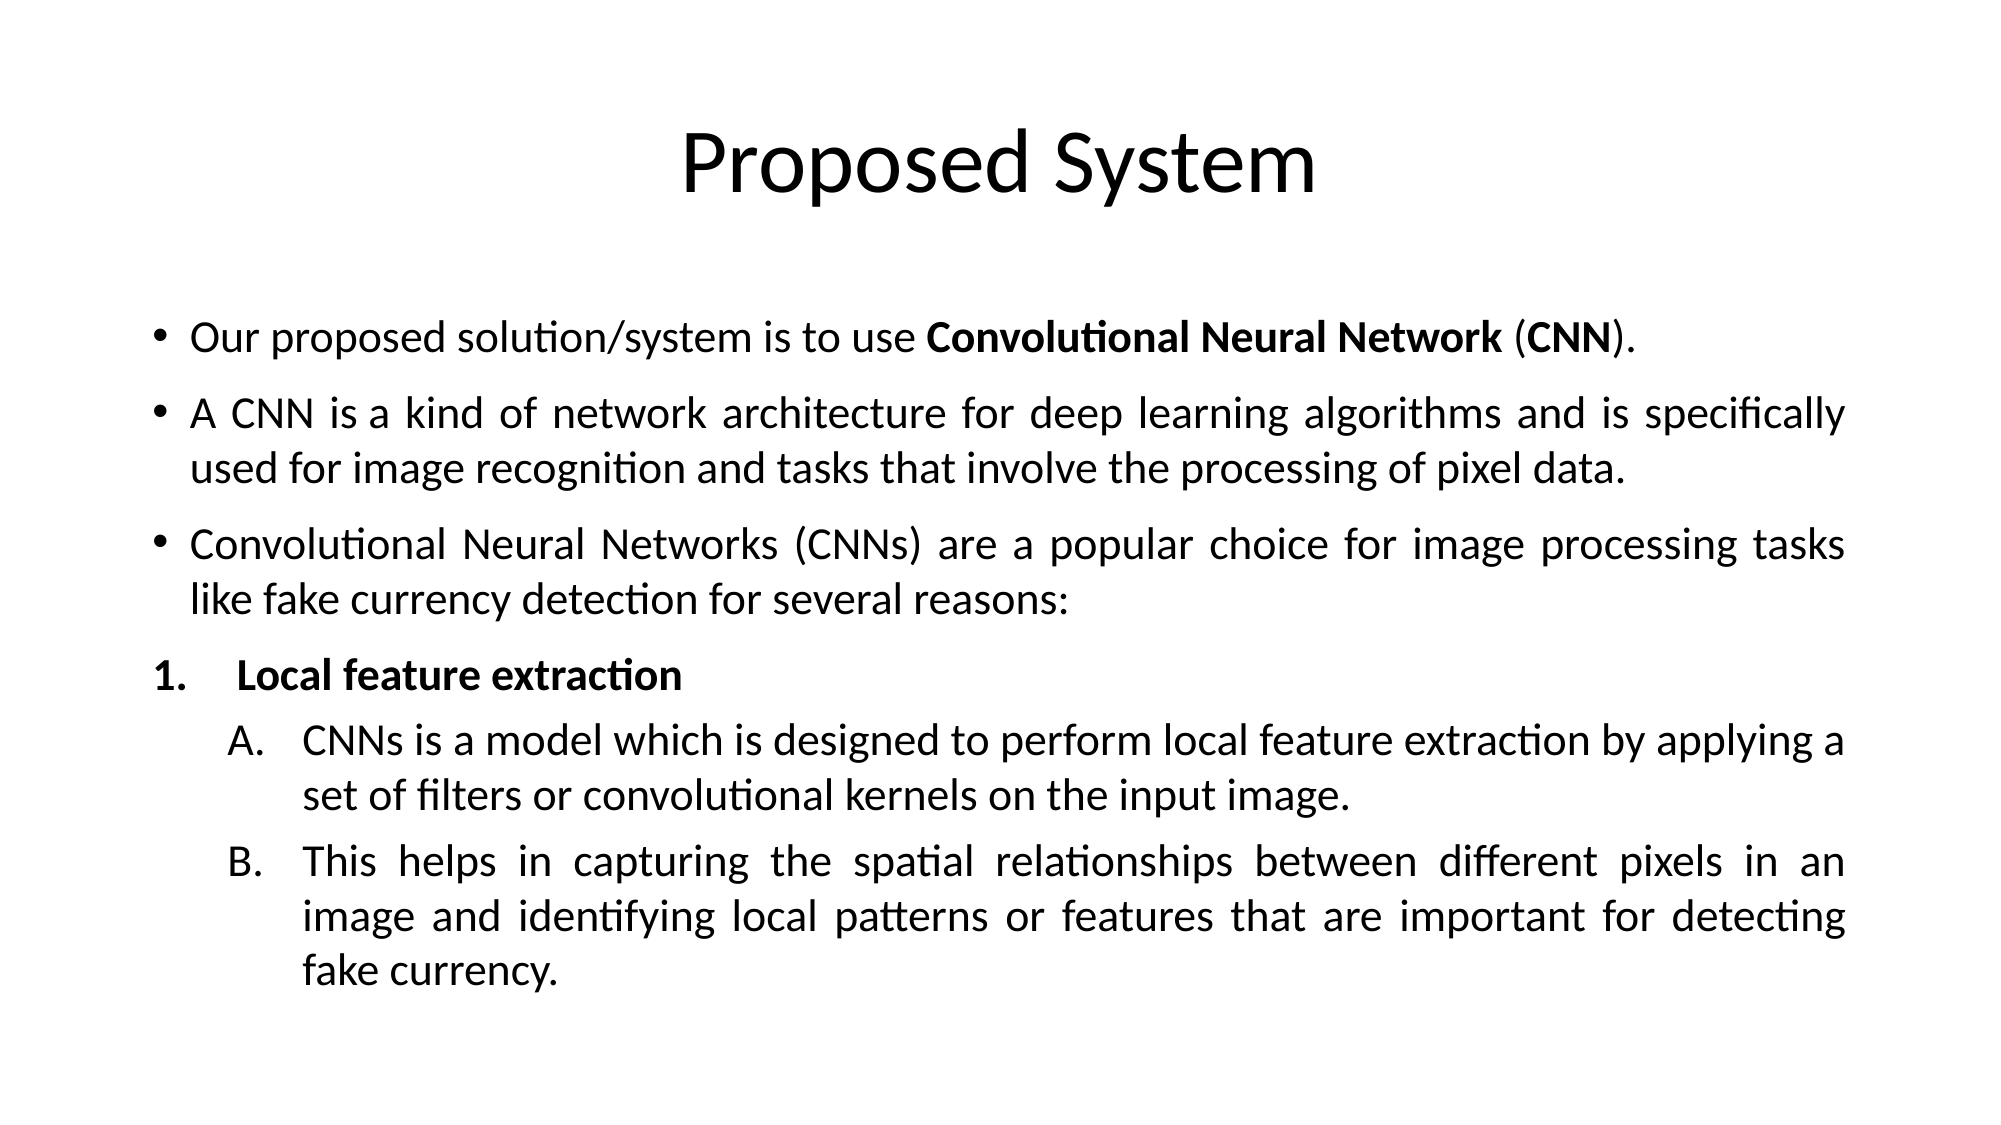

# Proposed System
Our proposed solution/system is to use Convolutional Neural Network (CNN).
A CNN is a kind of network architecture for deep learning algorithms and is specifically used for image recognition and tasks that involve the processing of pixel data.
Convolutional Neural Networks (CNNs) are a popular choice for image processing tasks like fake currency detection for several reasons:
Local feature extraction
CNNs is a model which is designed to perform local feature extraction by applying a set of filters or convolutional kernels on the input image.
This helps in capturing the spatial relationships between different pixels in an image and identifying local patterns or features that are important for detecting fake currency.